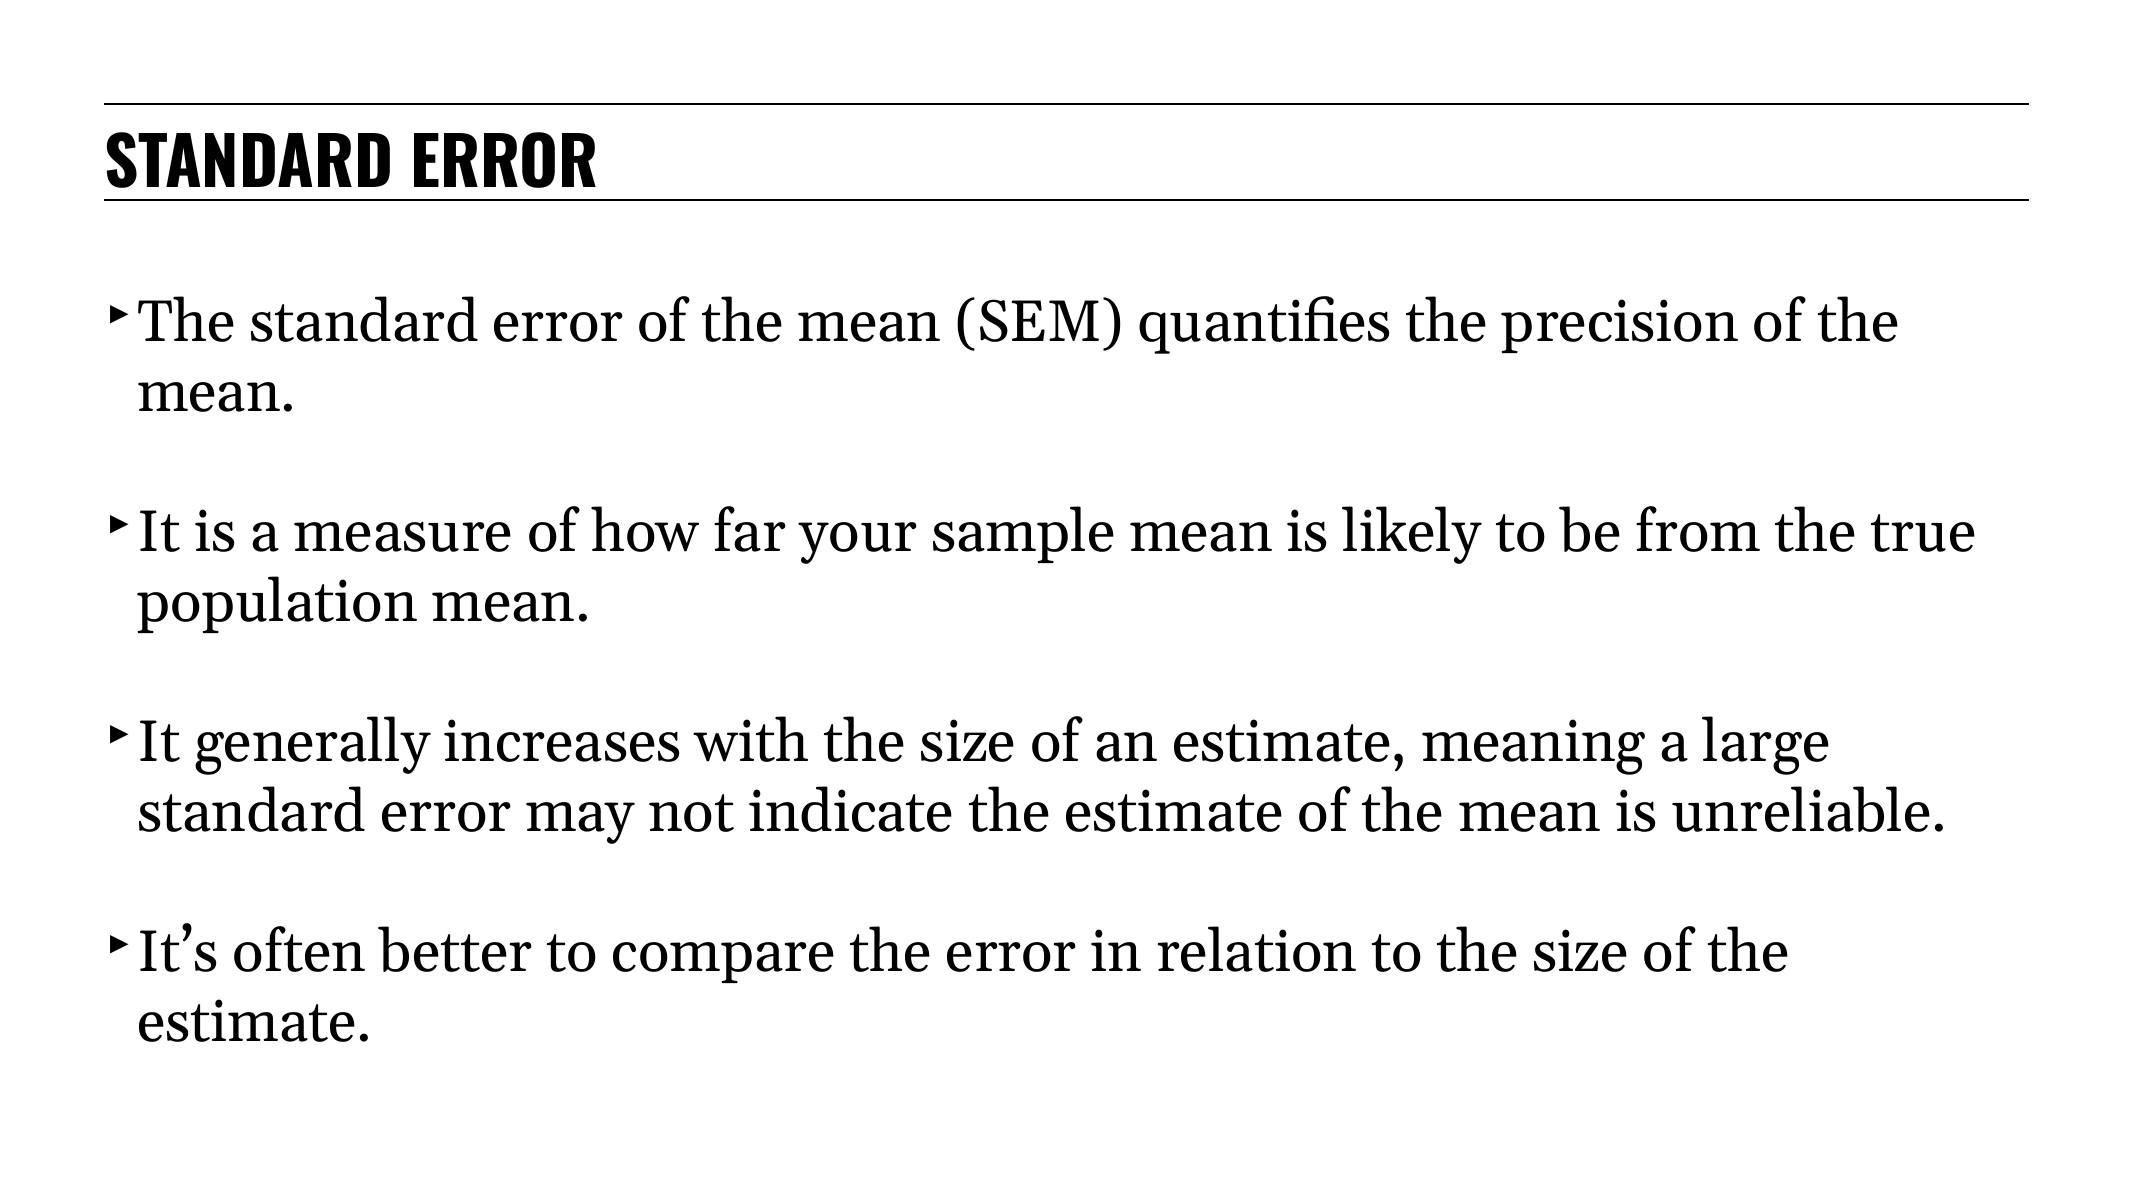

STANDARD ERROR

The standard error of the mean (SEM) quantifies the precision of the mean.

It is a measure of how far your sample mean is likely to be from the true population mean.

It generally increases with the size of an estimate, meaning a large standard error may not indicate the estimate of the mean is unreliable.

It’s often better to compare the error in relation to the size of the estimate.